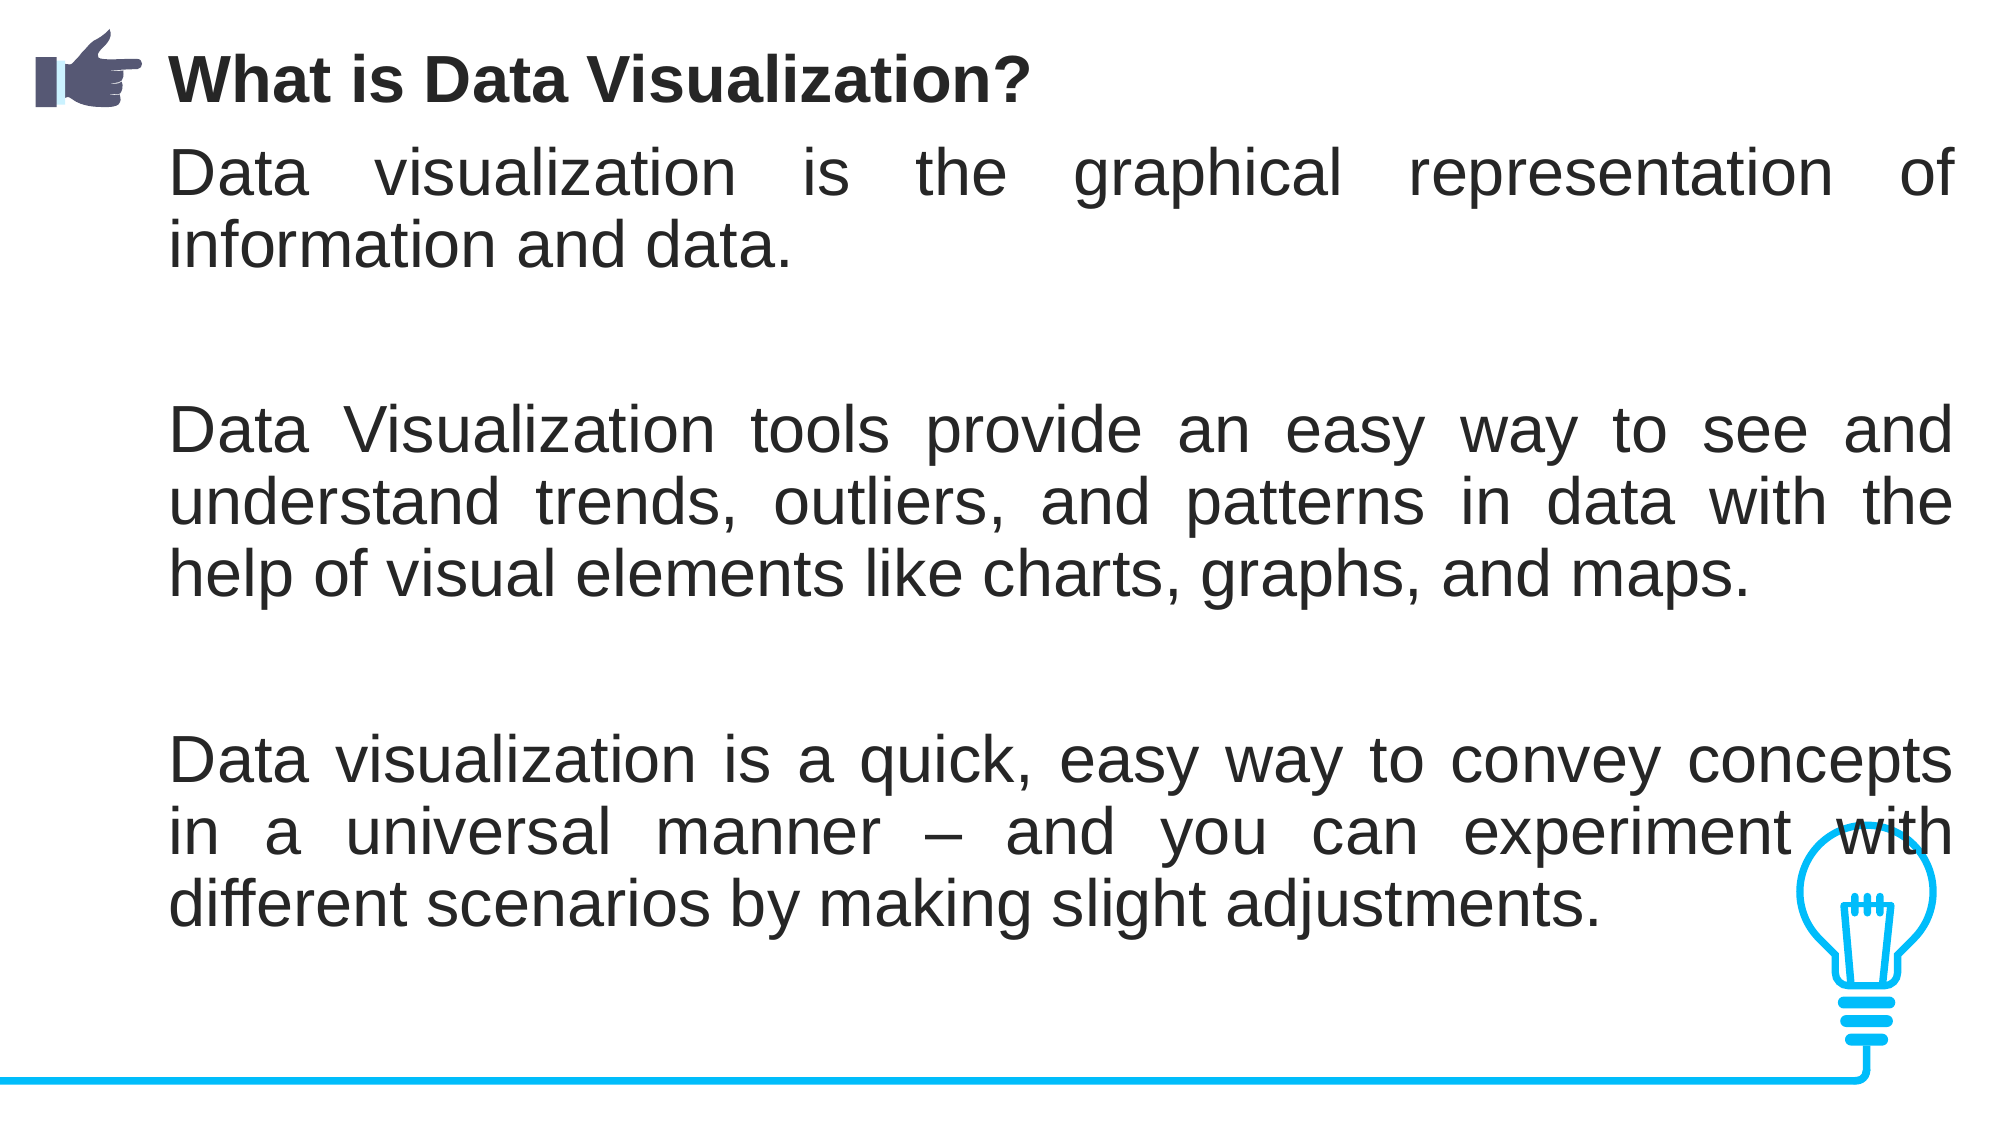

What is Data Visualization?
Data visualization is the graphical representation of information and data.

Data Visualization tools provide an easy way to see and understand trends, outliers, and patterns in data with the help of visual elements like charts, graphs, and maps.

Data visualization is a quick, easy way to convey concepts in a universal manner – and you can experiment with different scenarios by making slight adjustments.